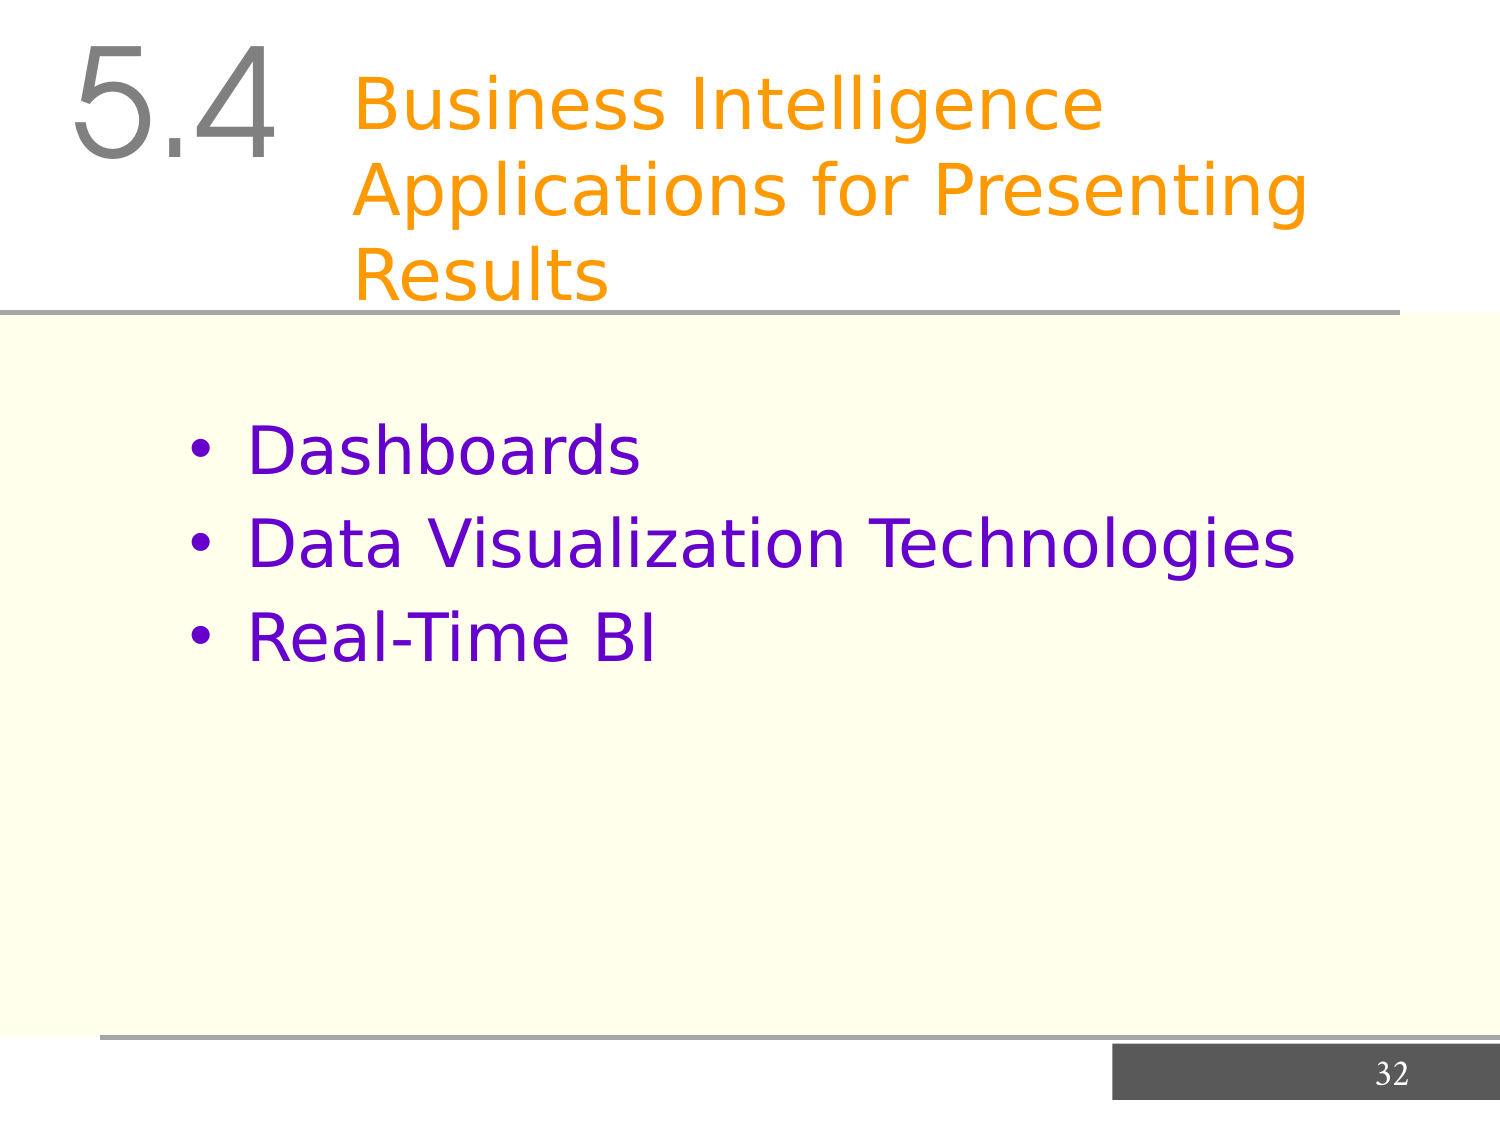

5.4
Business Intelligence Applications for Presenting Results
Dashboards
Data Visualization Technologies
Real-Time BI

32